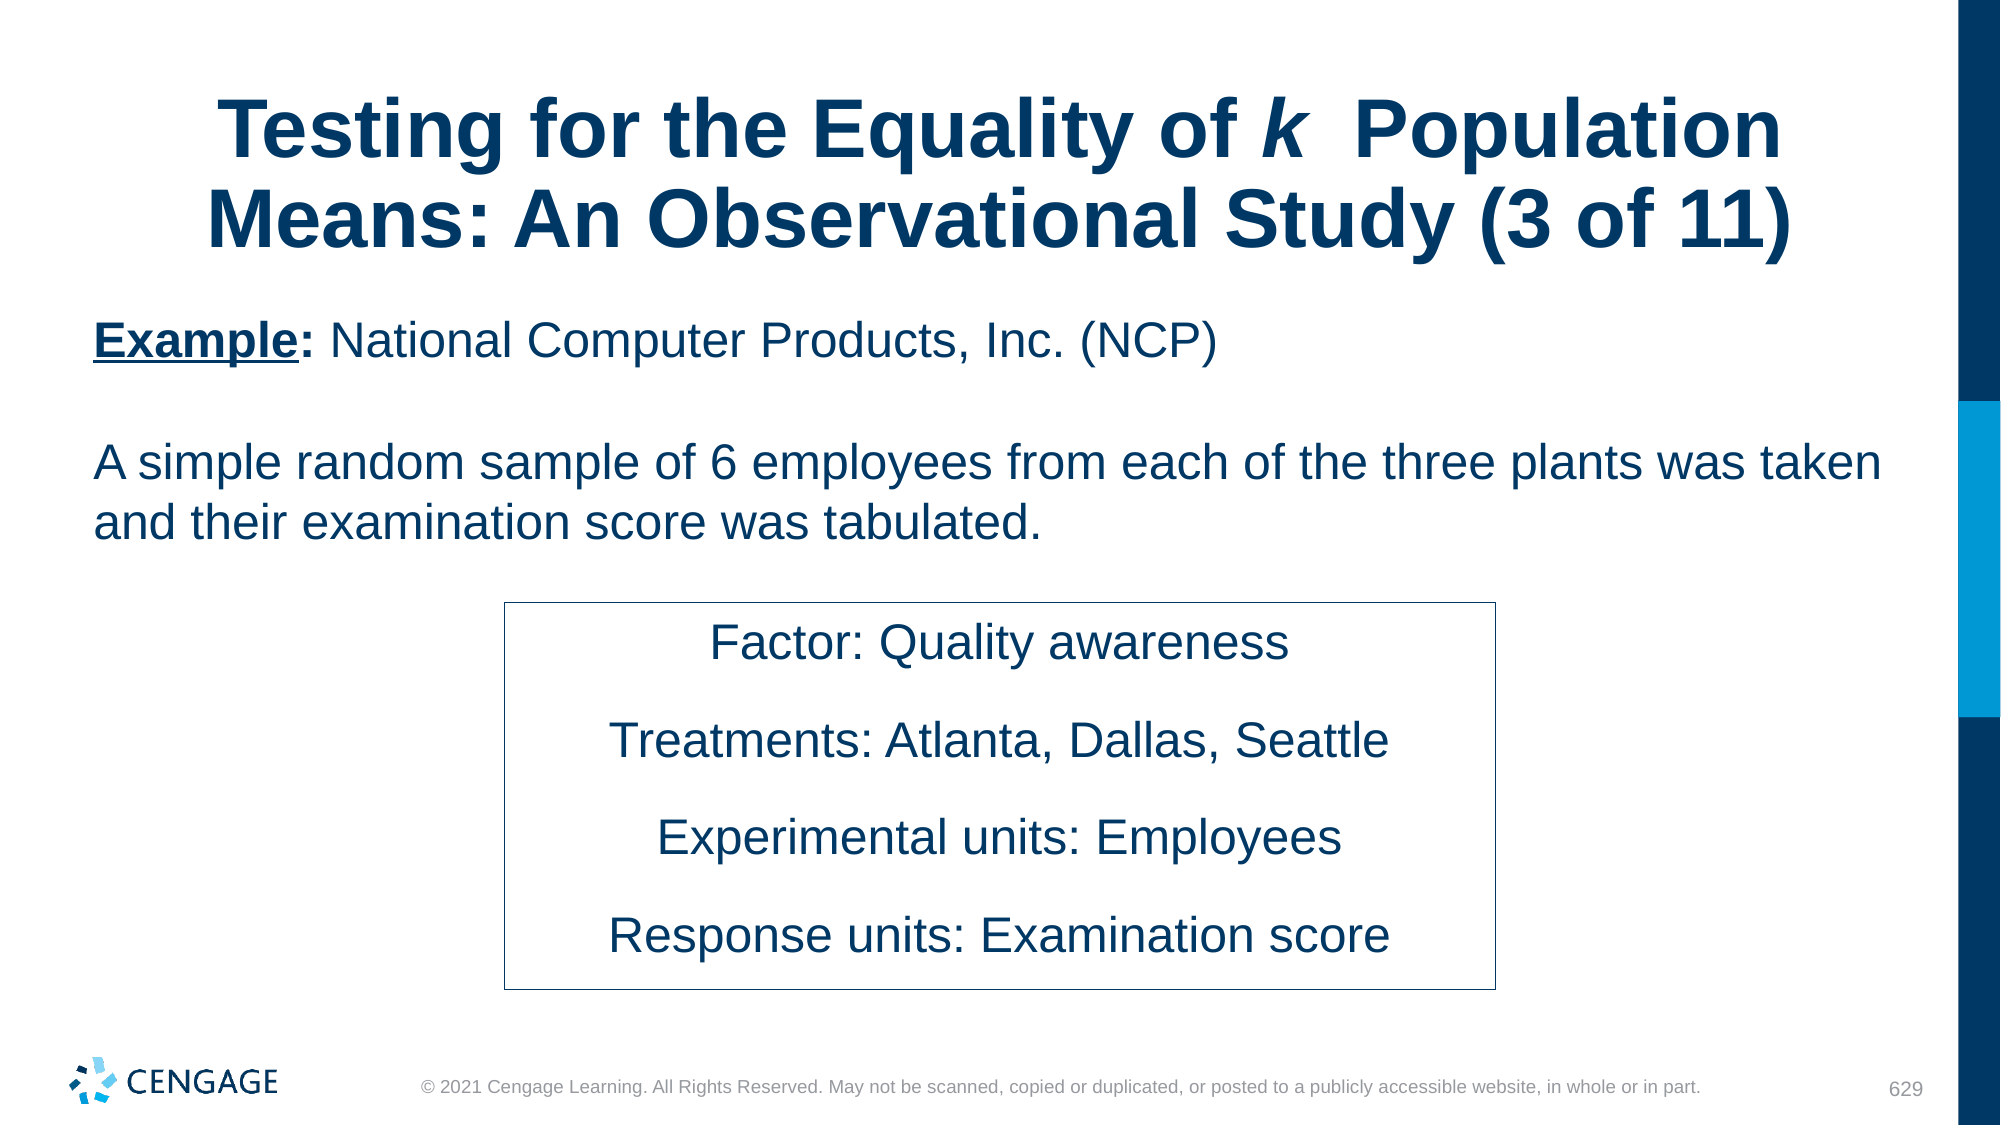

# Testing for the Equality of k  Population Means: An Observational Study (3 of 11)
Example: National Computer Products, Inc. (NCP)
A simple random sample of 6 employees from each of the three plants was taken and their examination score was tabulated.
Factor: Quality awareness
Treatments: Atlanta, Dallas, Seattle
Experimental units: Employees
Response units: Examination score